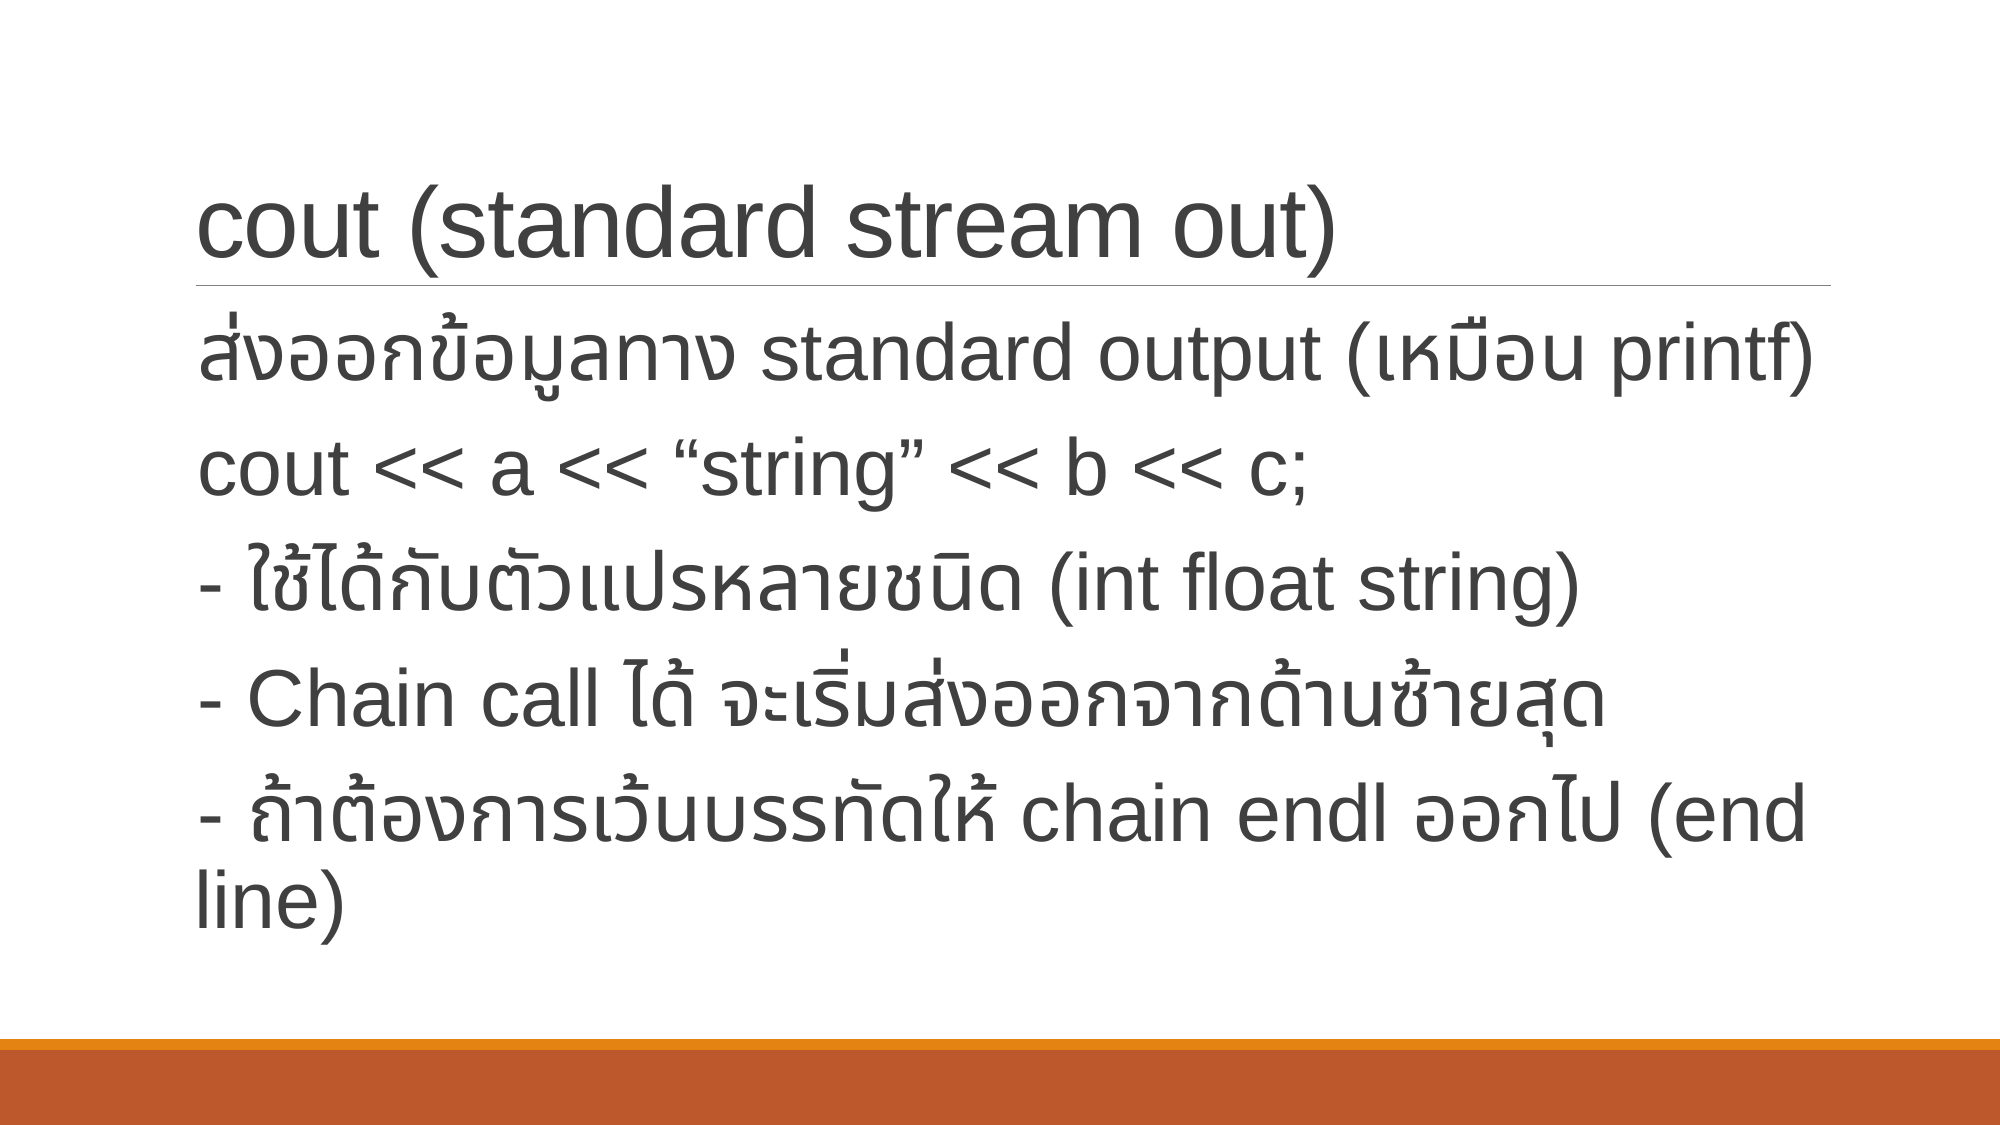

# cout (standard stream out)
ส่งออกข้อมูลทาง standard output (เหมือน printf)
cout << a << “string” << b << c;
- ใช้ได้กับตัวแปรหลายชนิด (int float string)
- Chain call ได้ จะเริ่มส่งออกจากด้านซ้ายสุด
- ถ้าต้องการเว้นบรรทัดให้ chain endl ออกไป (end line)